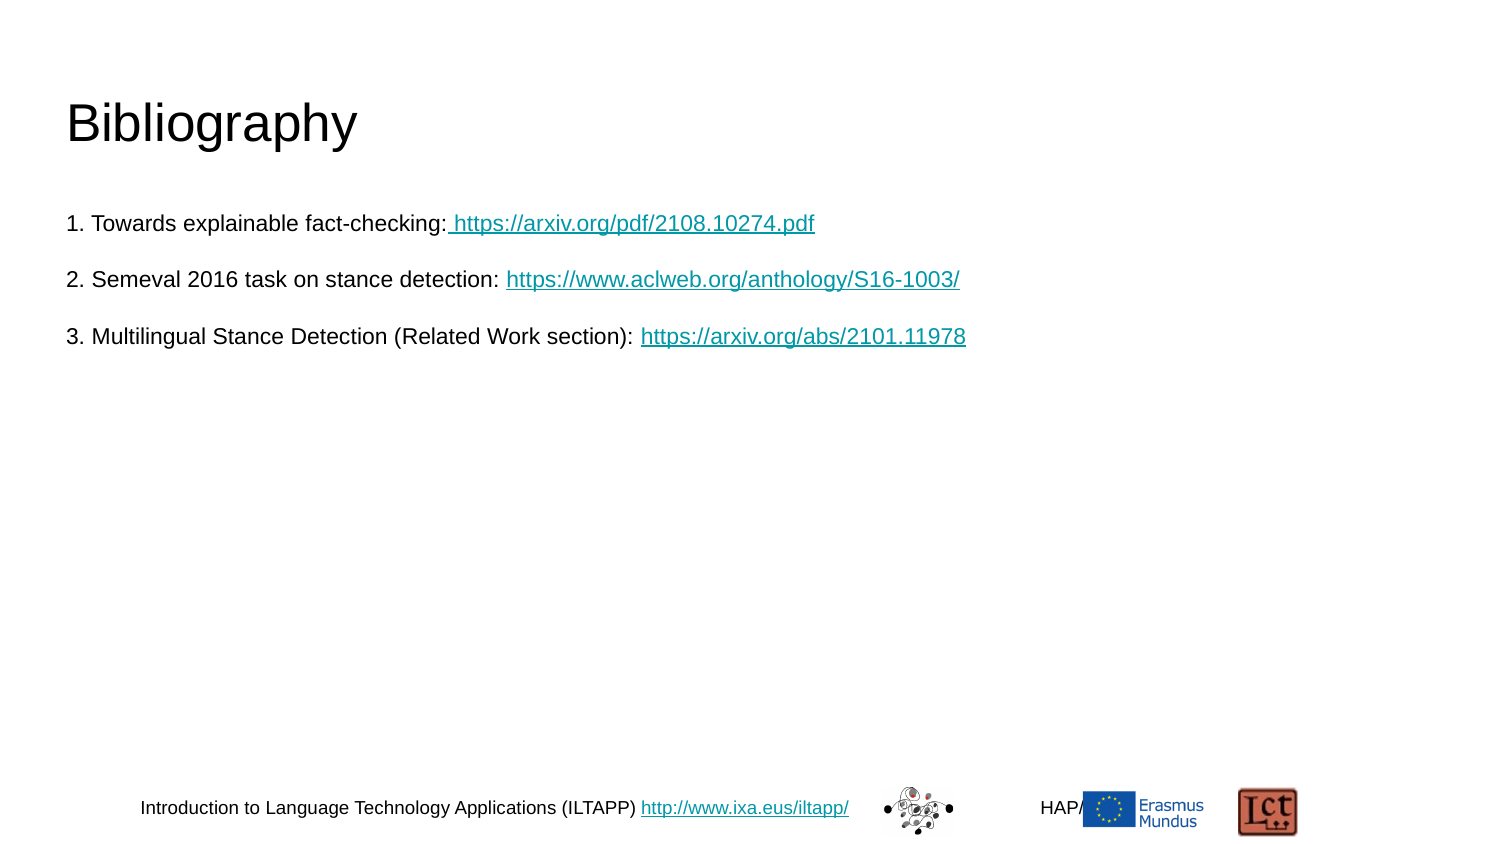

# Bibliography
1. Towards explainable fact-checking: https://arxiv.org/pdf/2108.10274.pdf
2. Semeval 2016 task on stance detection: https://www.aclweb.org/anthology/S16-1003/
3. Multilingual Stance Detection (Related Work section): https://arxiv.org/abs/2101.11978